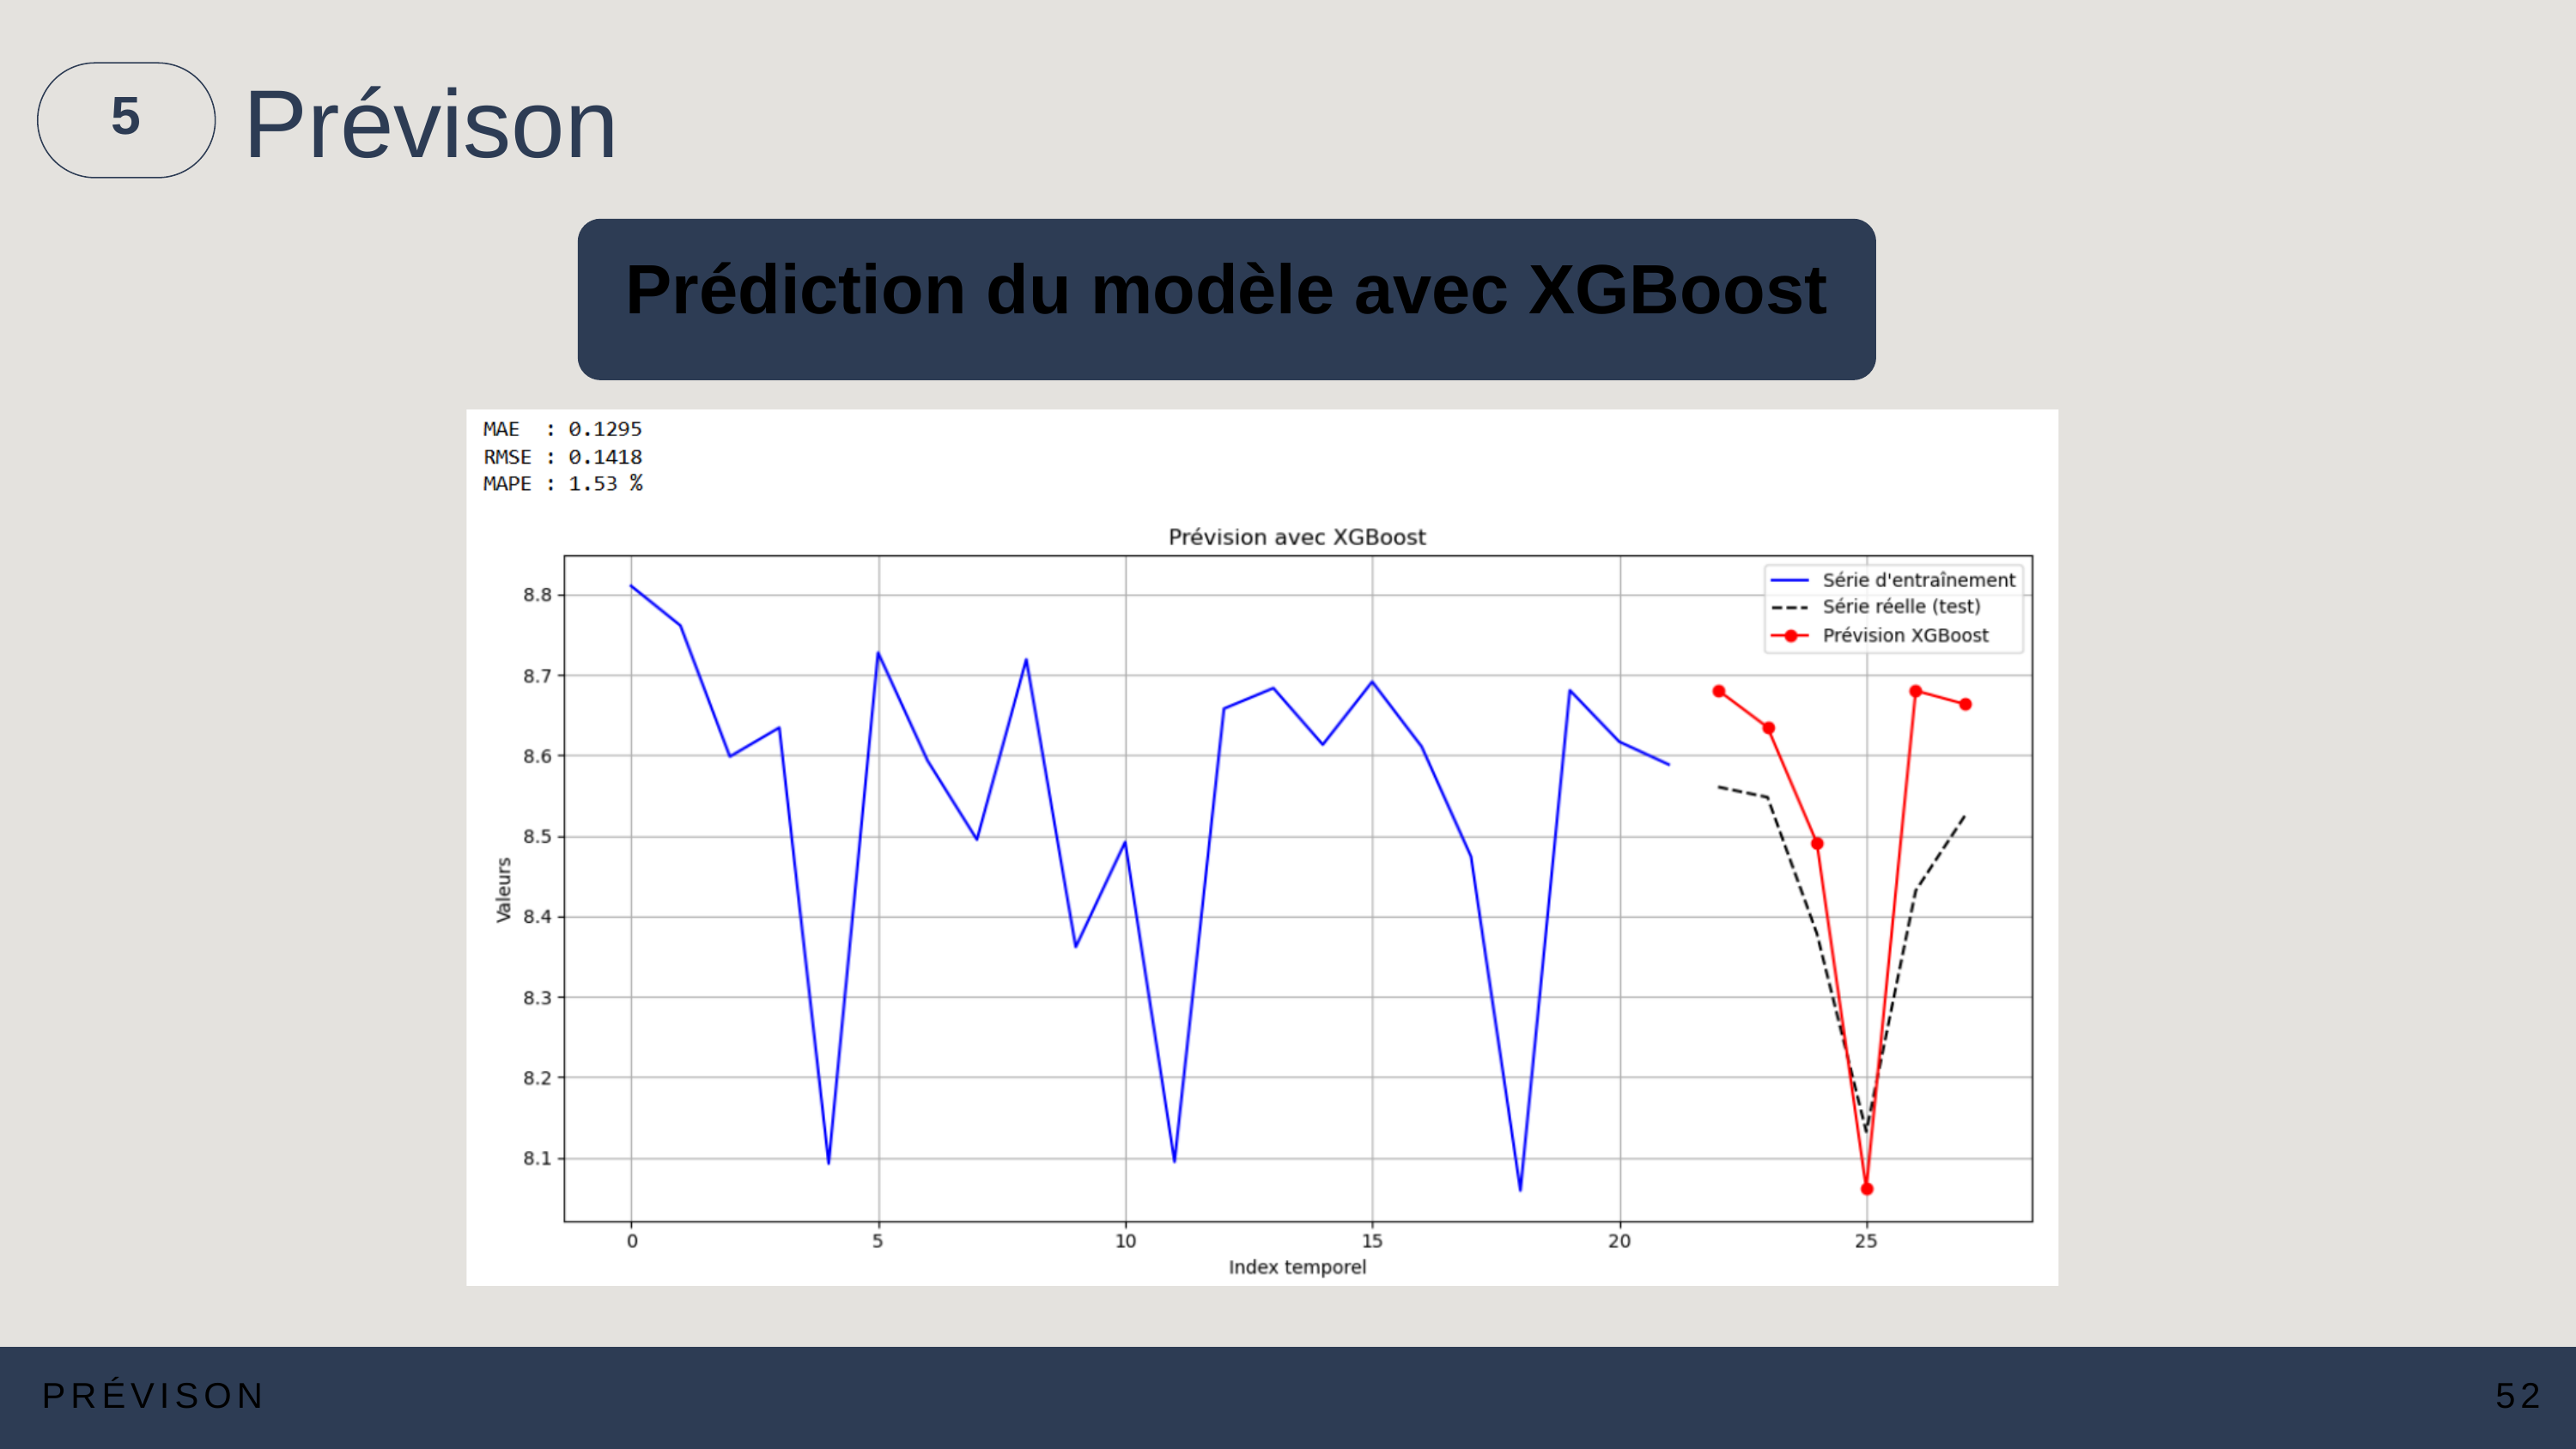

5
Prévison

Prédiction du modèle avec XGBoost

PRÉVISON
52